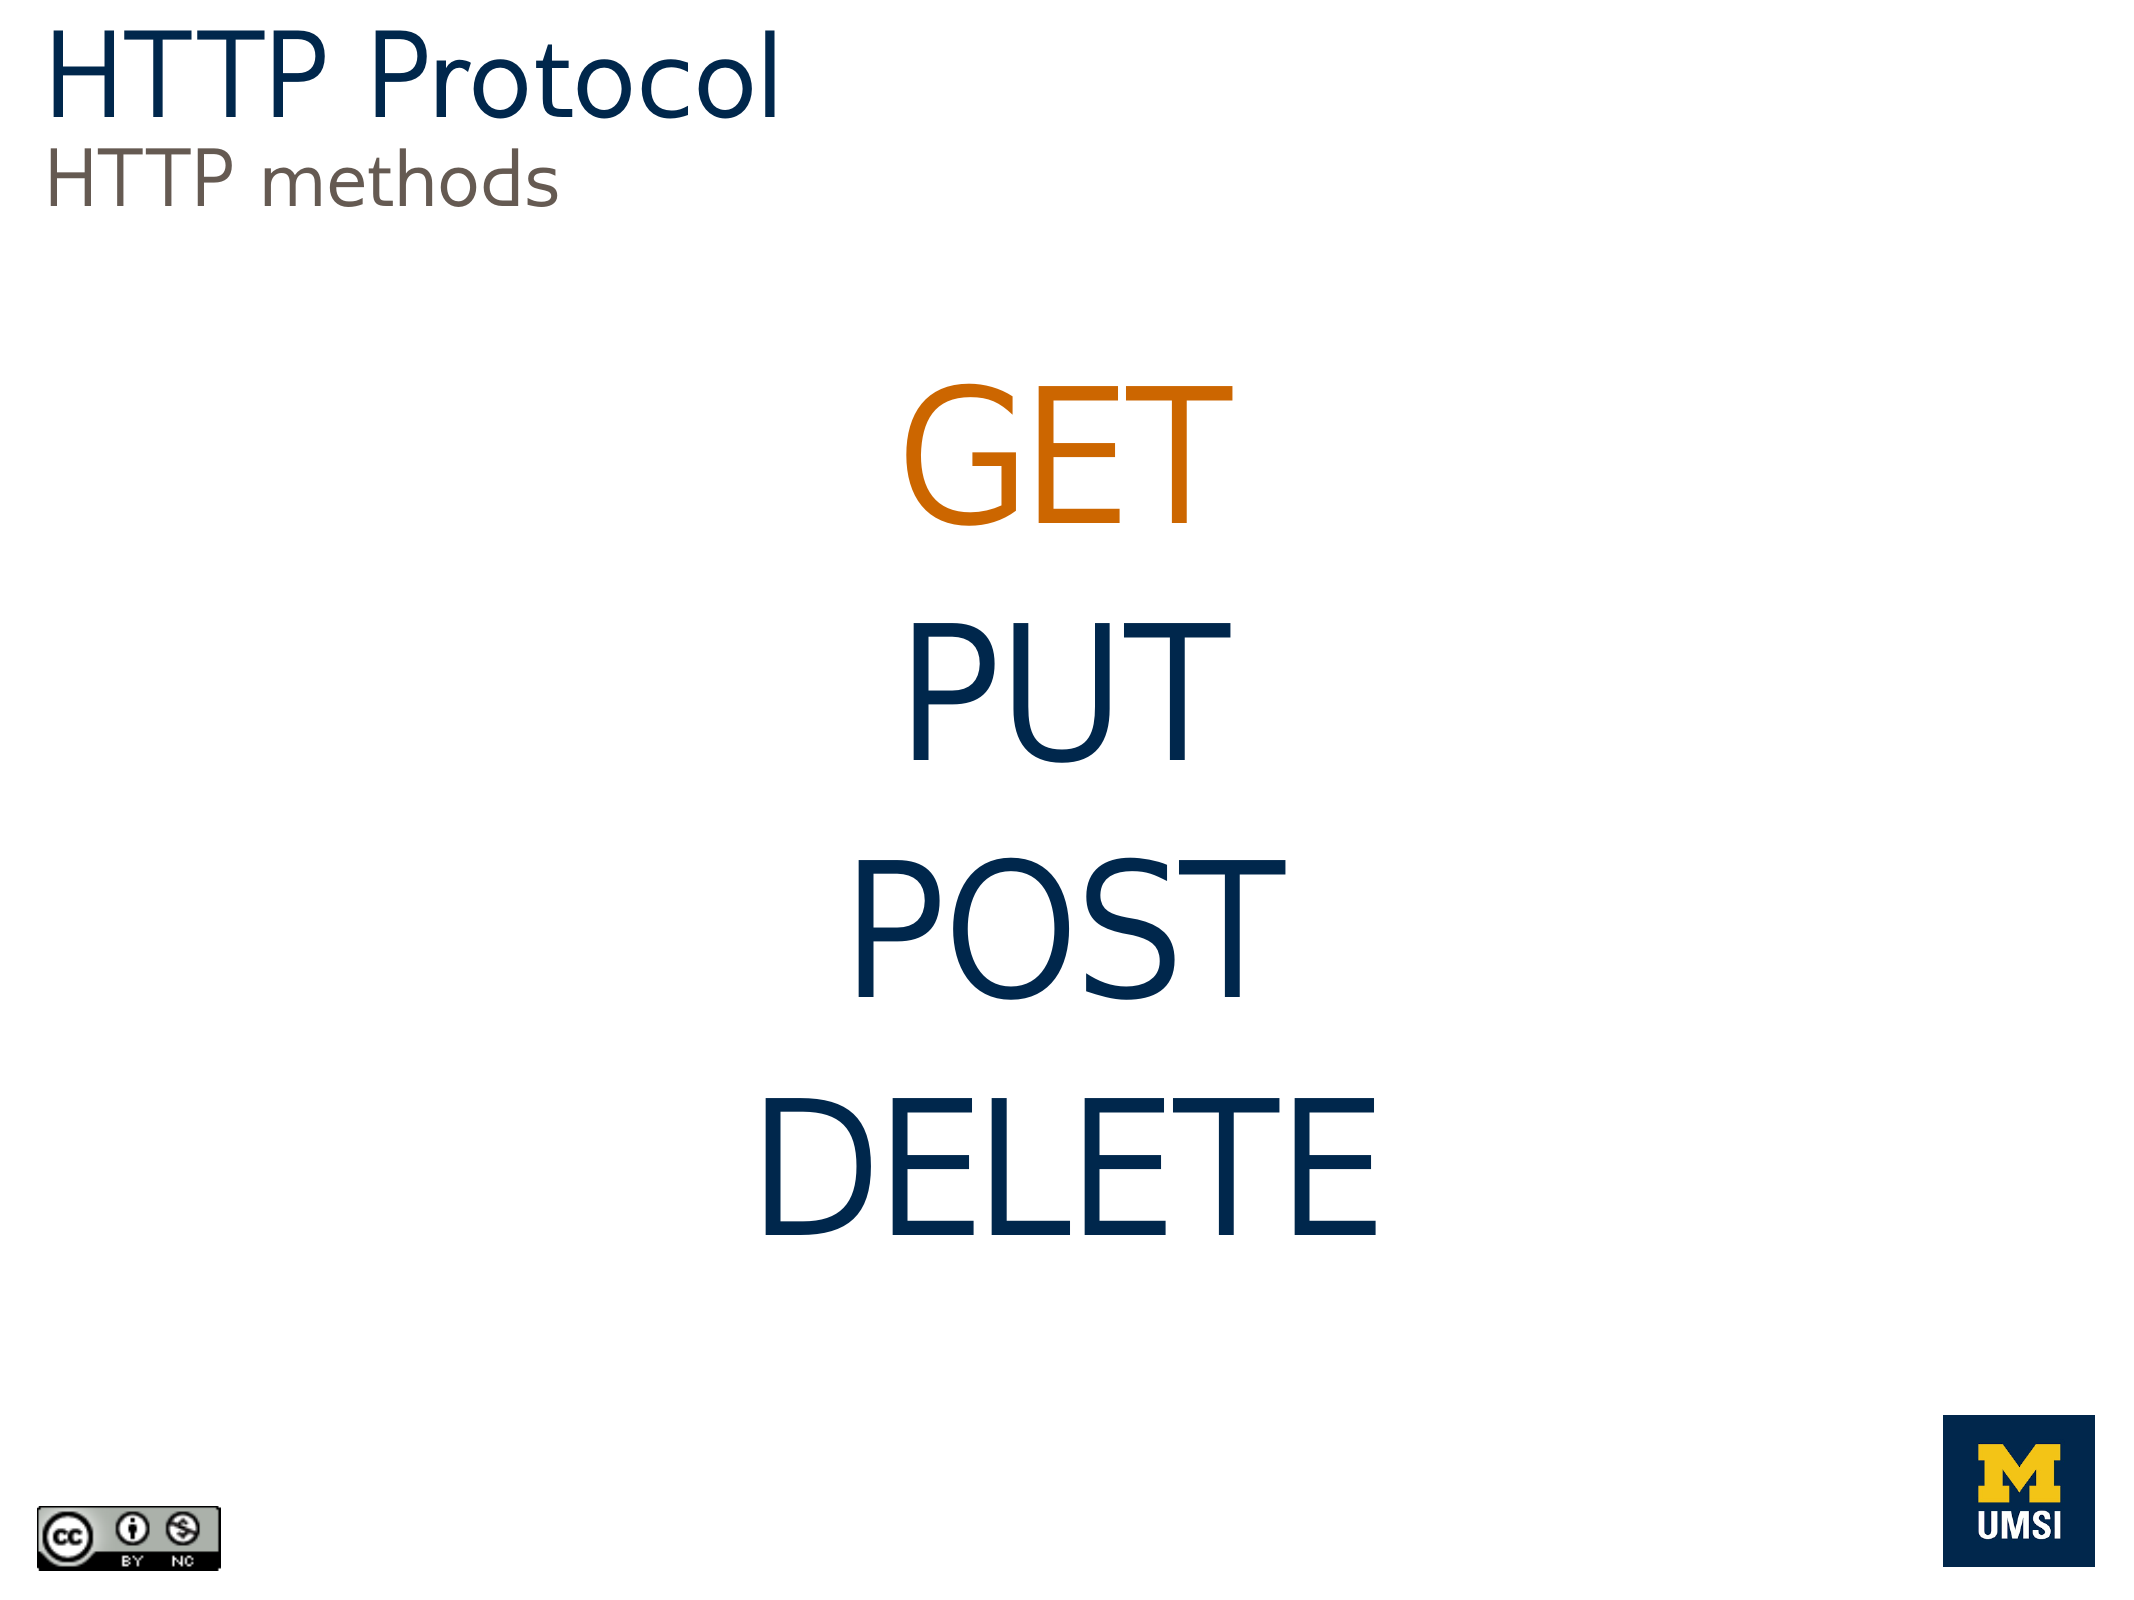

HTTP Protocol
HTTP methods
GET
PUT
POST
DELETE